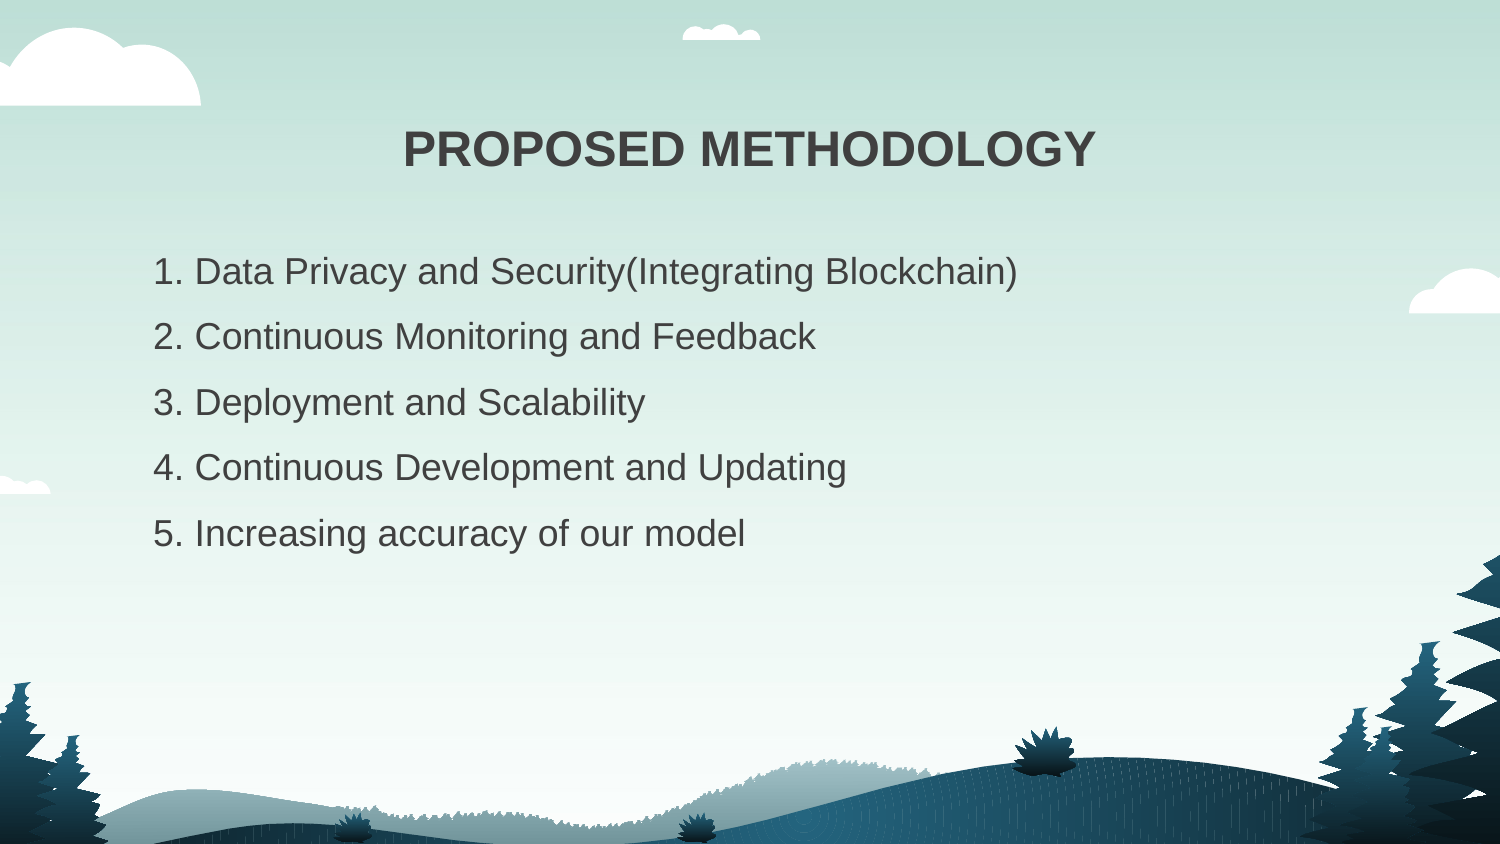

# PROPOSED METHODOLOGY

  1. Data Privacy and Security(Integrating Blockchain)
  2. Continuous Monitoring and Feedback
  3. Deployment and Scalability
  4. Continuous Development and Updating
  5. Increasing accuracy of our model